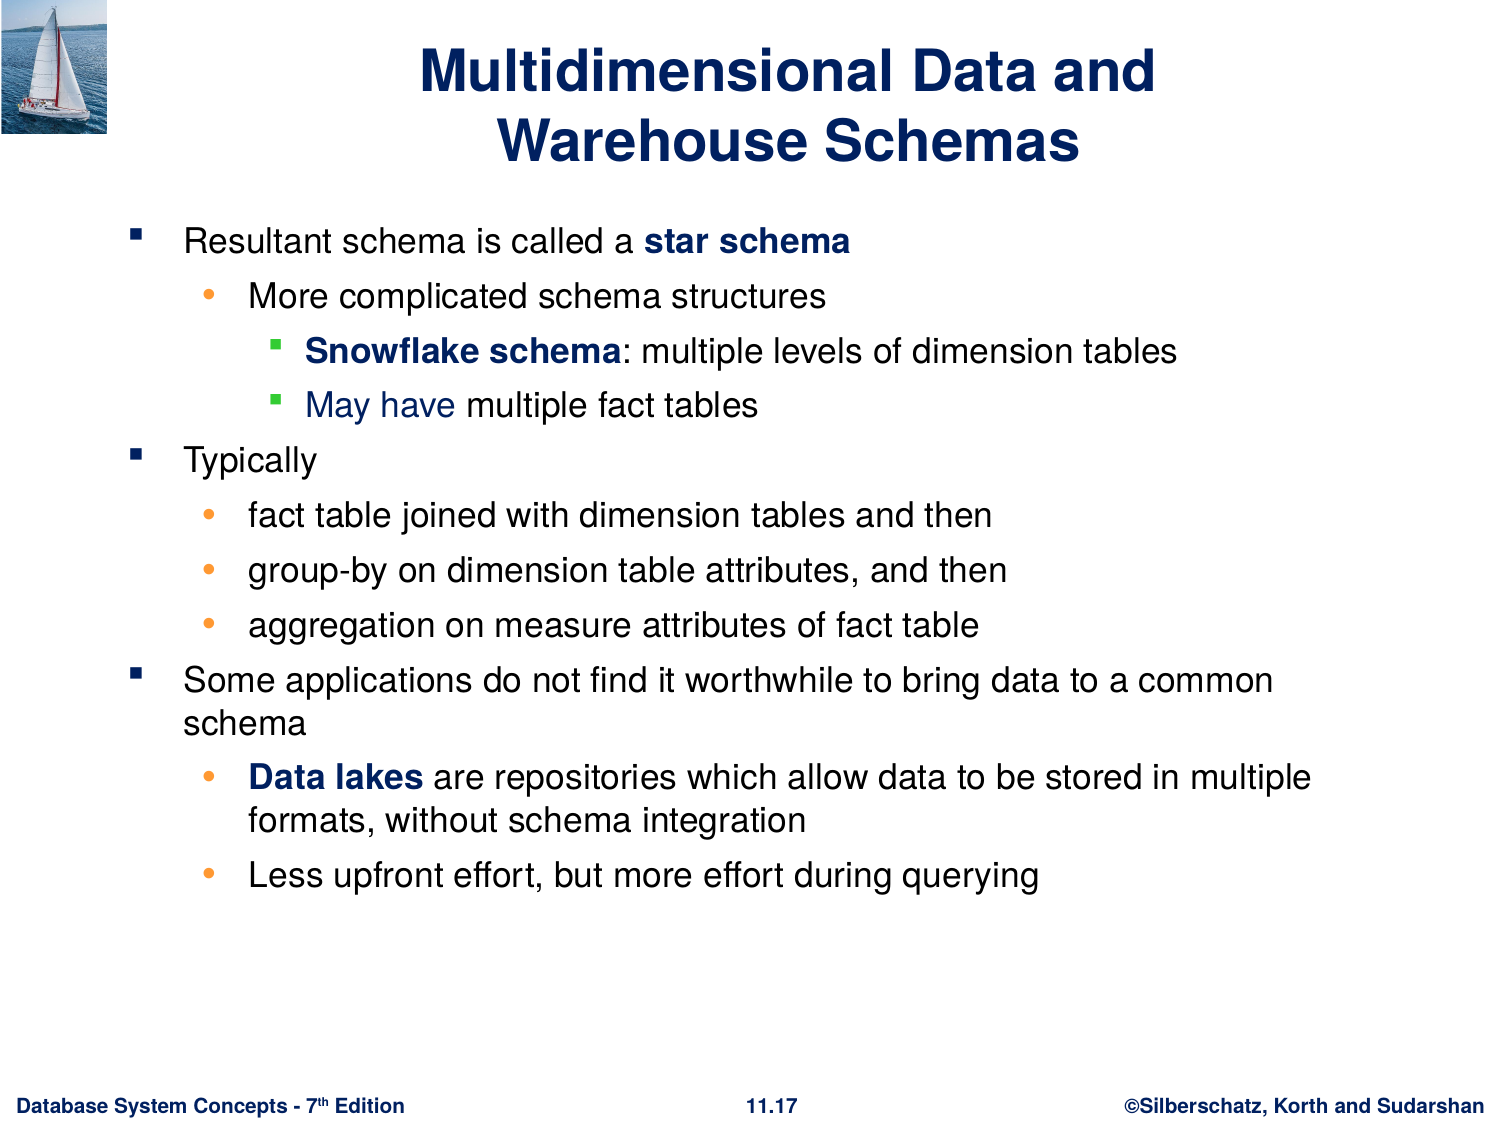

# Multidimensional Data and Warehouse Schemas
Resultant schema is called a star schema
More complicated schema structures
Snowflake schema: multiple levels of dimension tables
May have multiple fact tables
Typically
fact table joined with dimension tables and then
group-by on dimension table attributes, and then
aggregation on measure attributes of fact table
Some applications do not find it worthwhile to bring data to a common schema
Data lakes are repositories which allow data to be stored in multiple formats, without schema integration
Less upfront effort, but more effort during querying